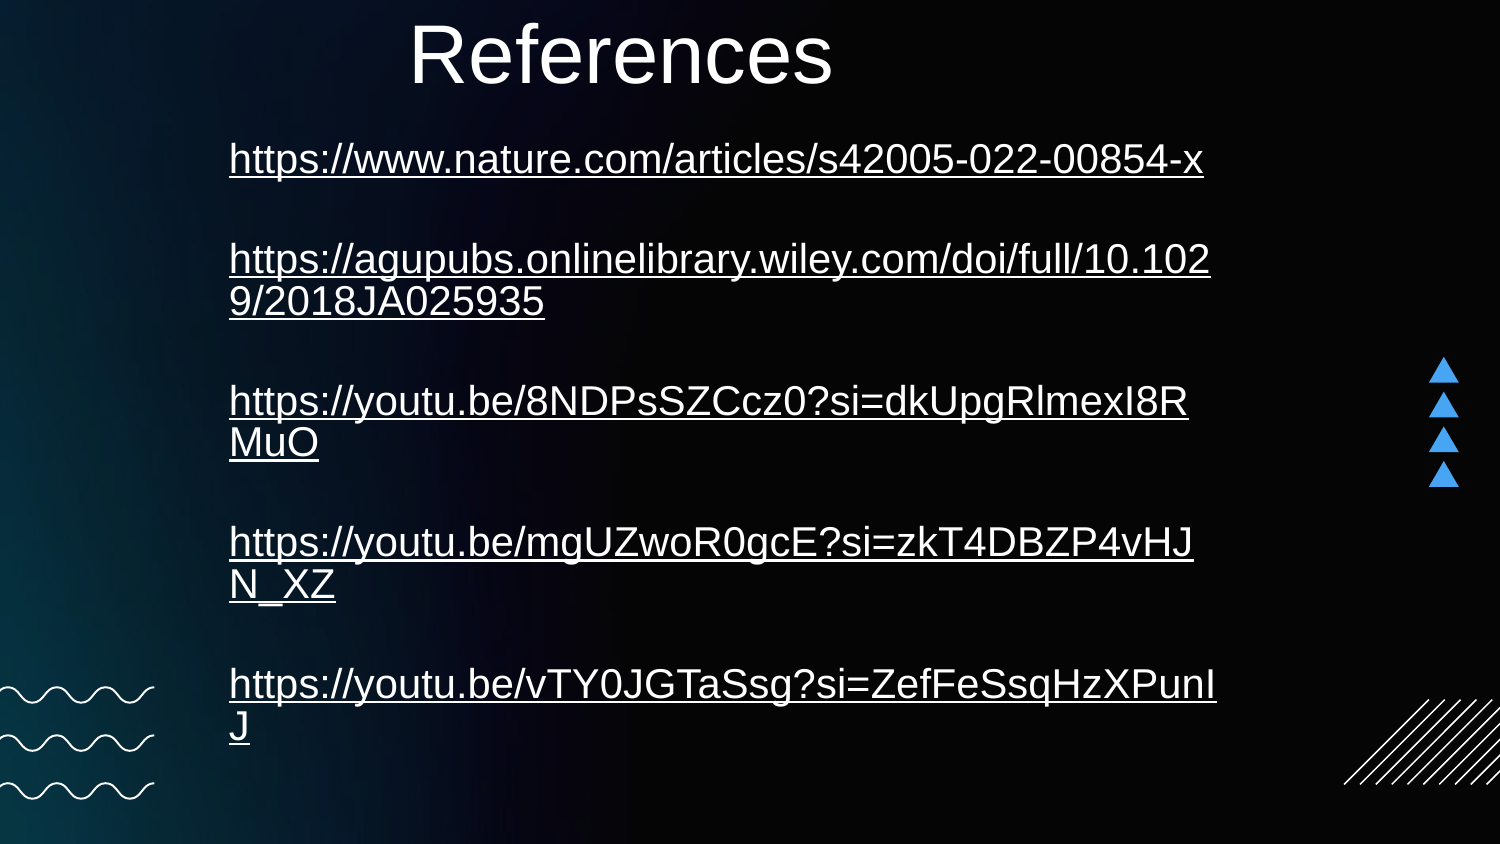

# References
https://www.nature.com/articles/s42005-022-00854-x

https://agupubs.onlinelibrary.wiley.com/doi/full/10.1029/2018JA025935

https://youtu.be/8NDPsSZCcz0?si=dkUpgRlmexI8RMuO

https://youtu.be/mgUZwoR0gcE?si=zkT4DBZP4vHJN_XZ

https://youtu.be/vTY0JGTaSsg?si=ZefFeSsqHzXPunIJ